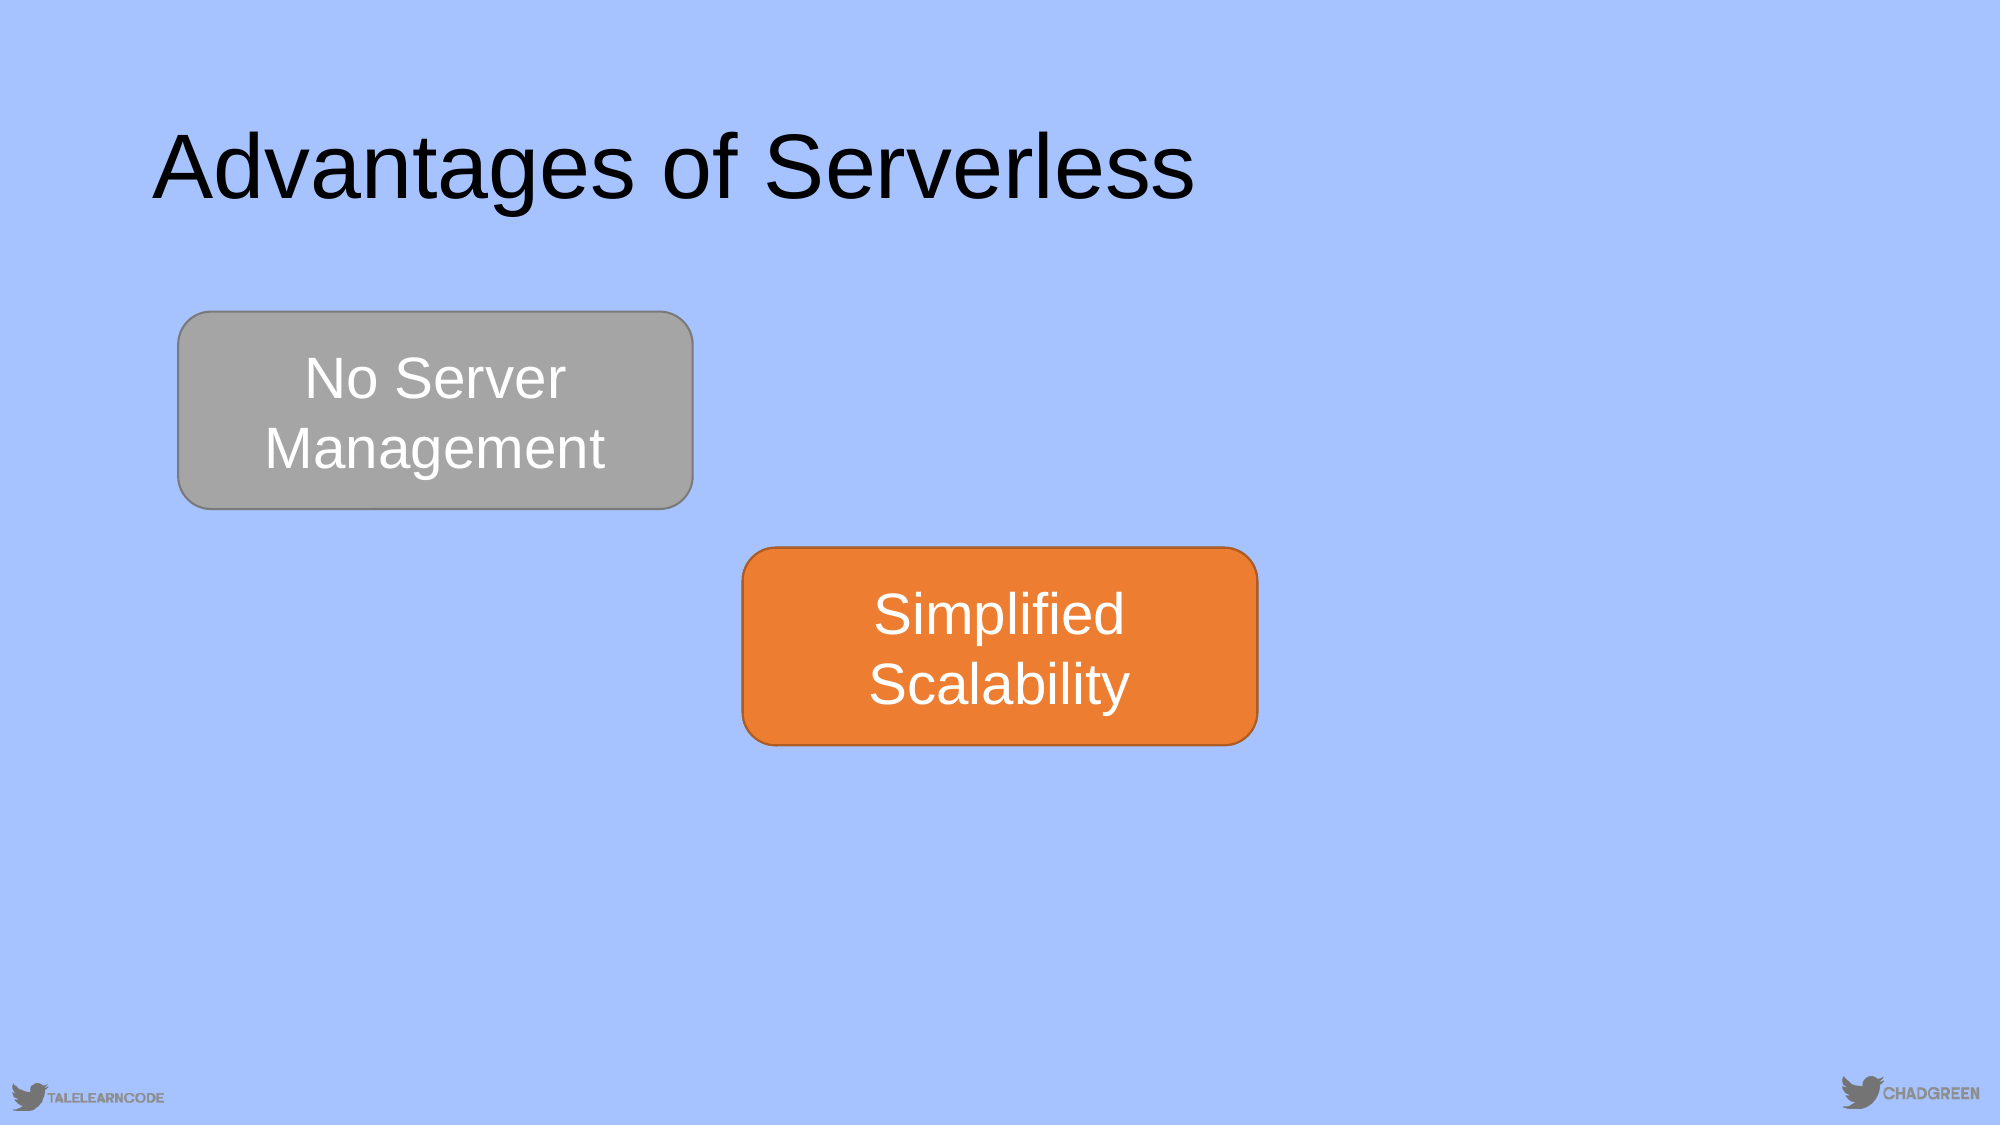

# Advantages of Serverless
No Server Management
Simplified Scalability
Simplified Scalability
Lower Costs